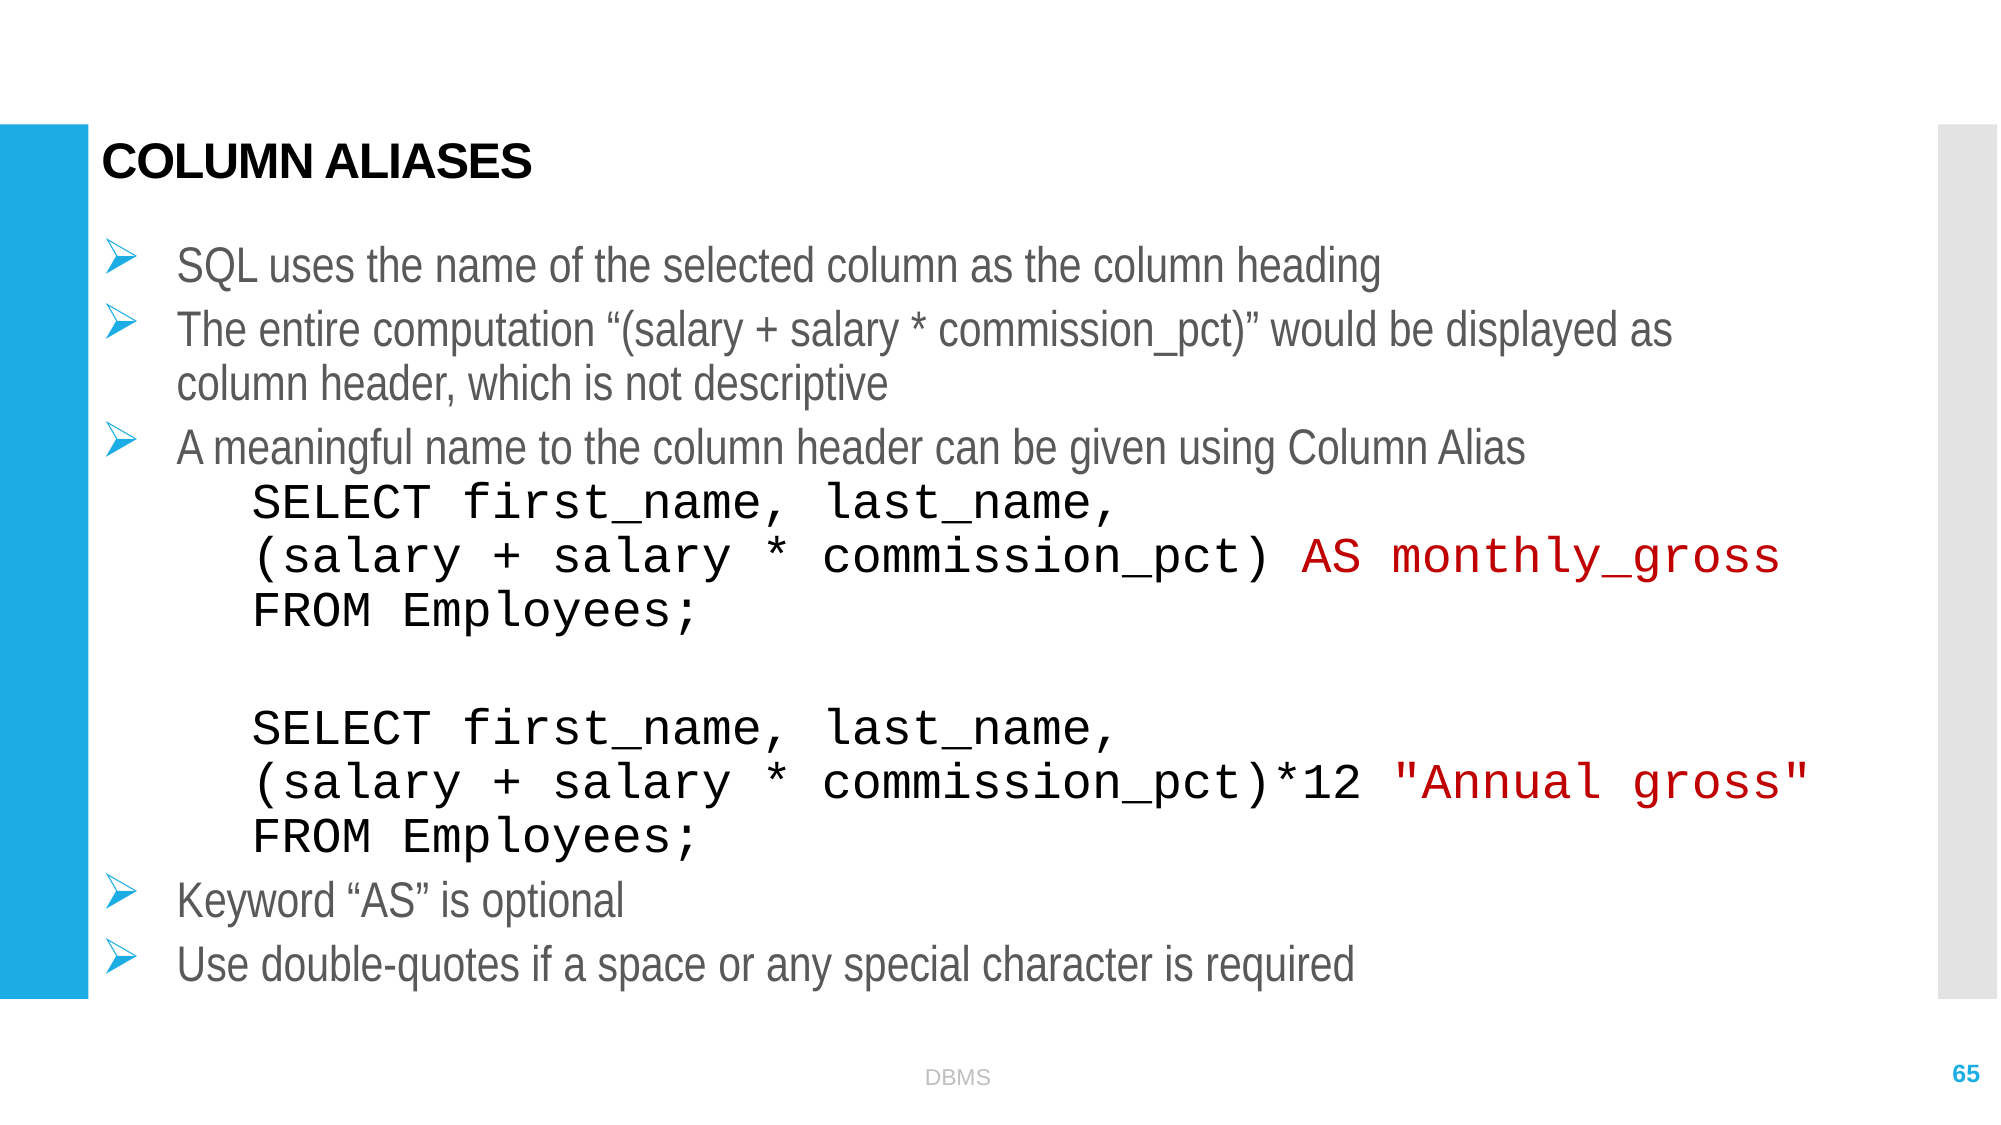

# COLUMN ALIASES
SQL uses the name of the selected column as the column heading
The entire computation “(salary + salary * commission_pct)” would be displayed as column header, which is not descriptive
A meaningful name to the column header can be given using Column Alias
	SELECT first_name, last_name,
 	(salary + salary * commission_pct) AS monthly_gross
	FROM Employees;

	SELECT first_name, last_name,
 	(salary + salary * commission_pct)*12 "Annual gross"
	FROM Employees;
Keyword “AS” is optional
Use double-quotes if a space or any special character is required
65
DBMS